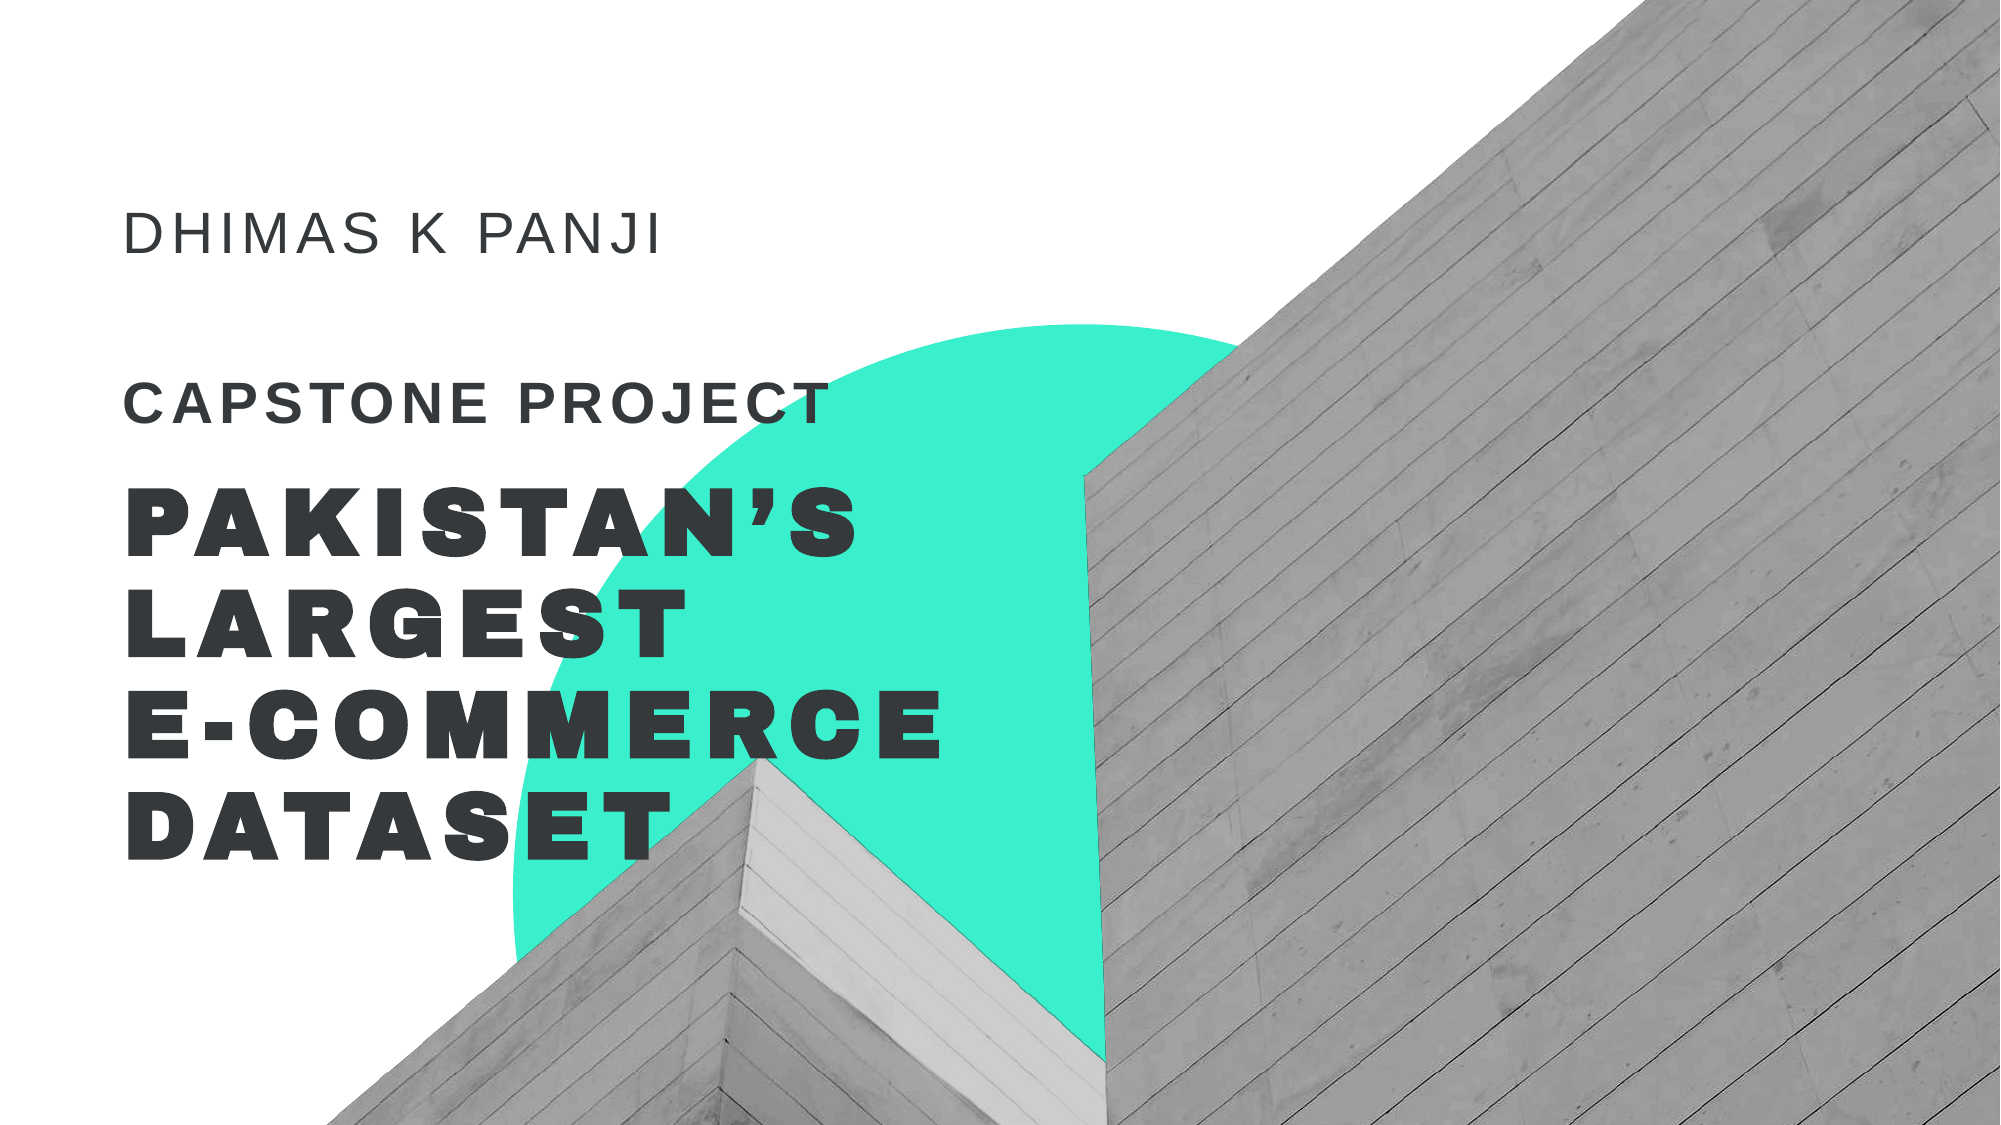

Dhimas K Panji
Capstone Project
# Pakistan’s Largest E-Commerce dataSet